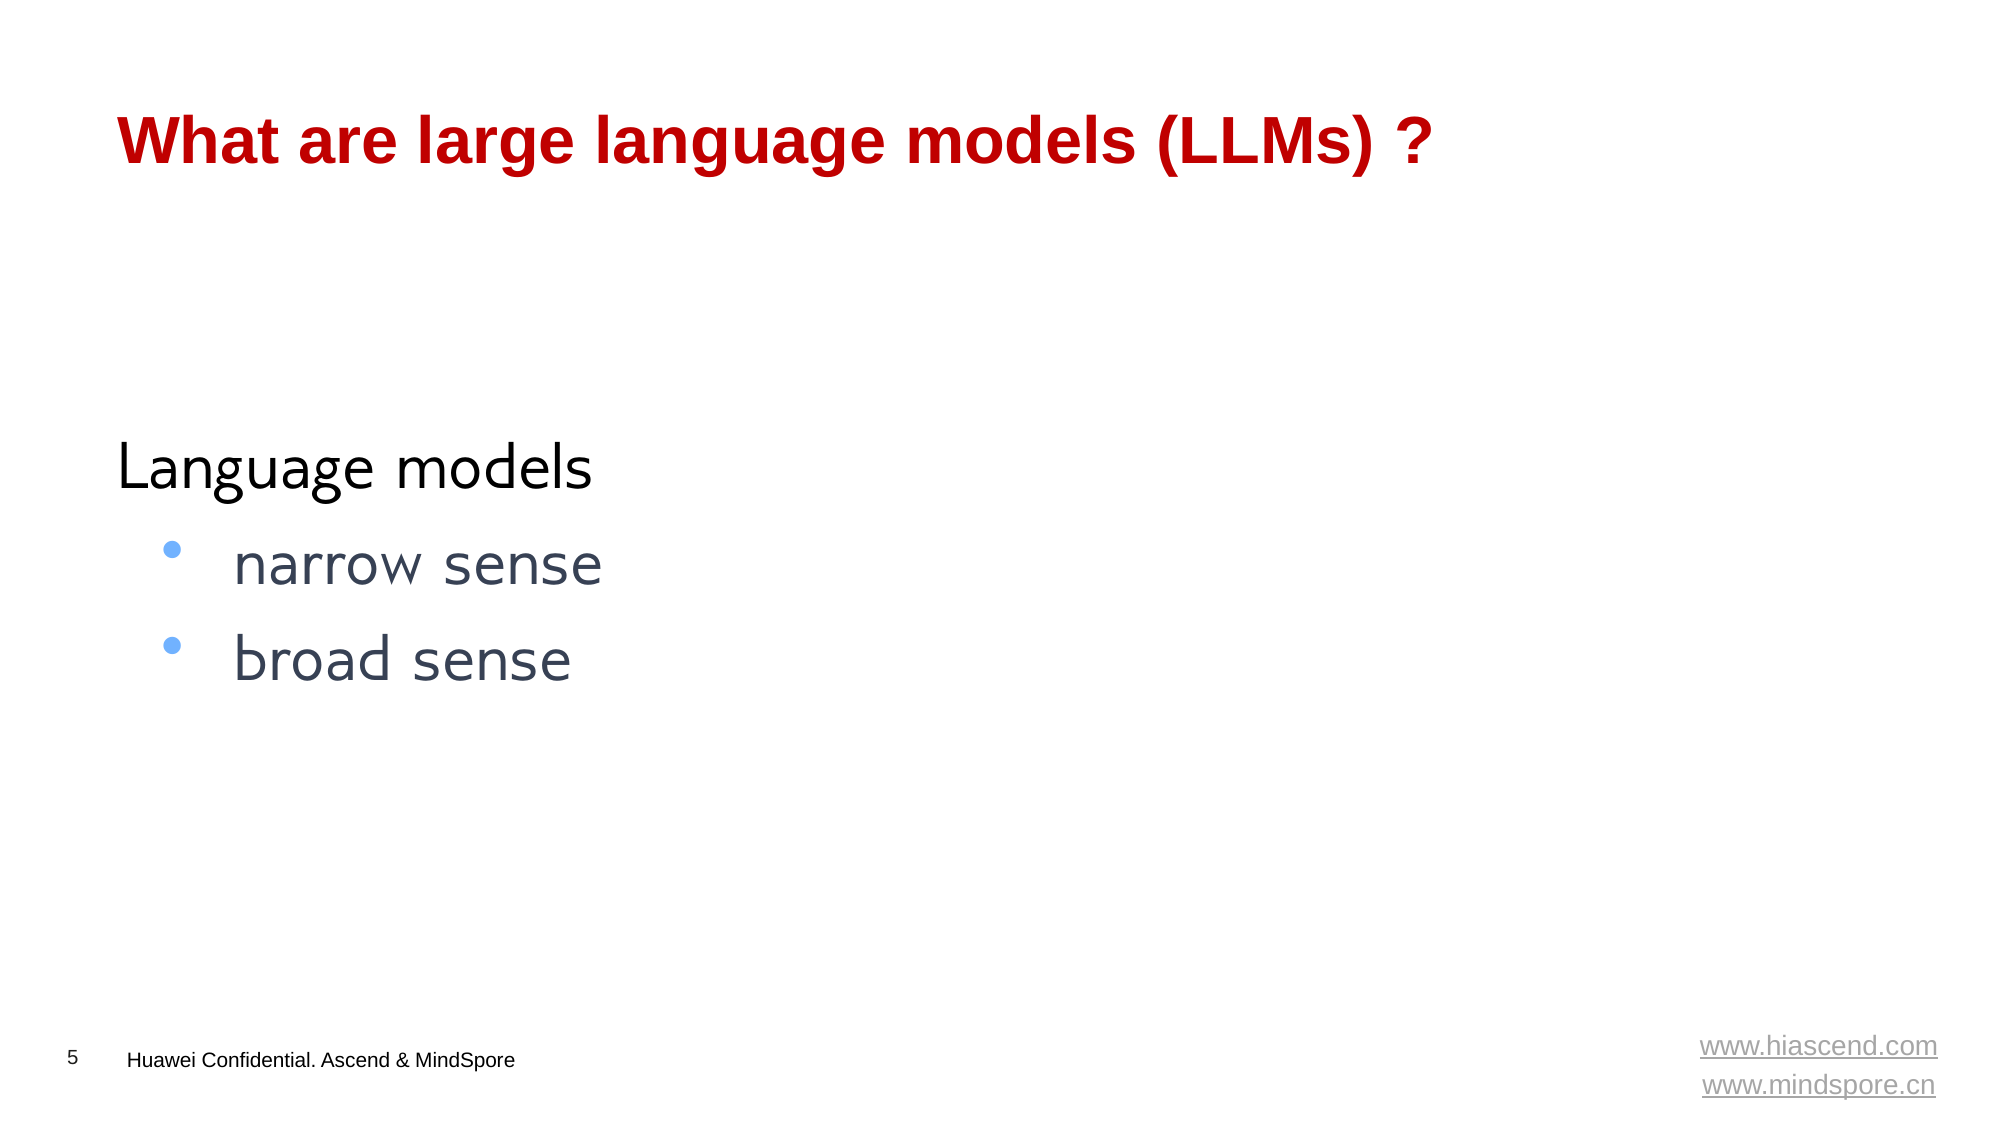

# What are large language models (LLMs) ?
Language models
narrow sense
broad sense